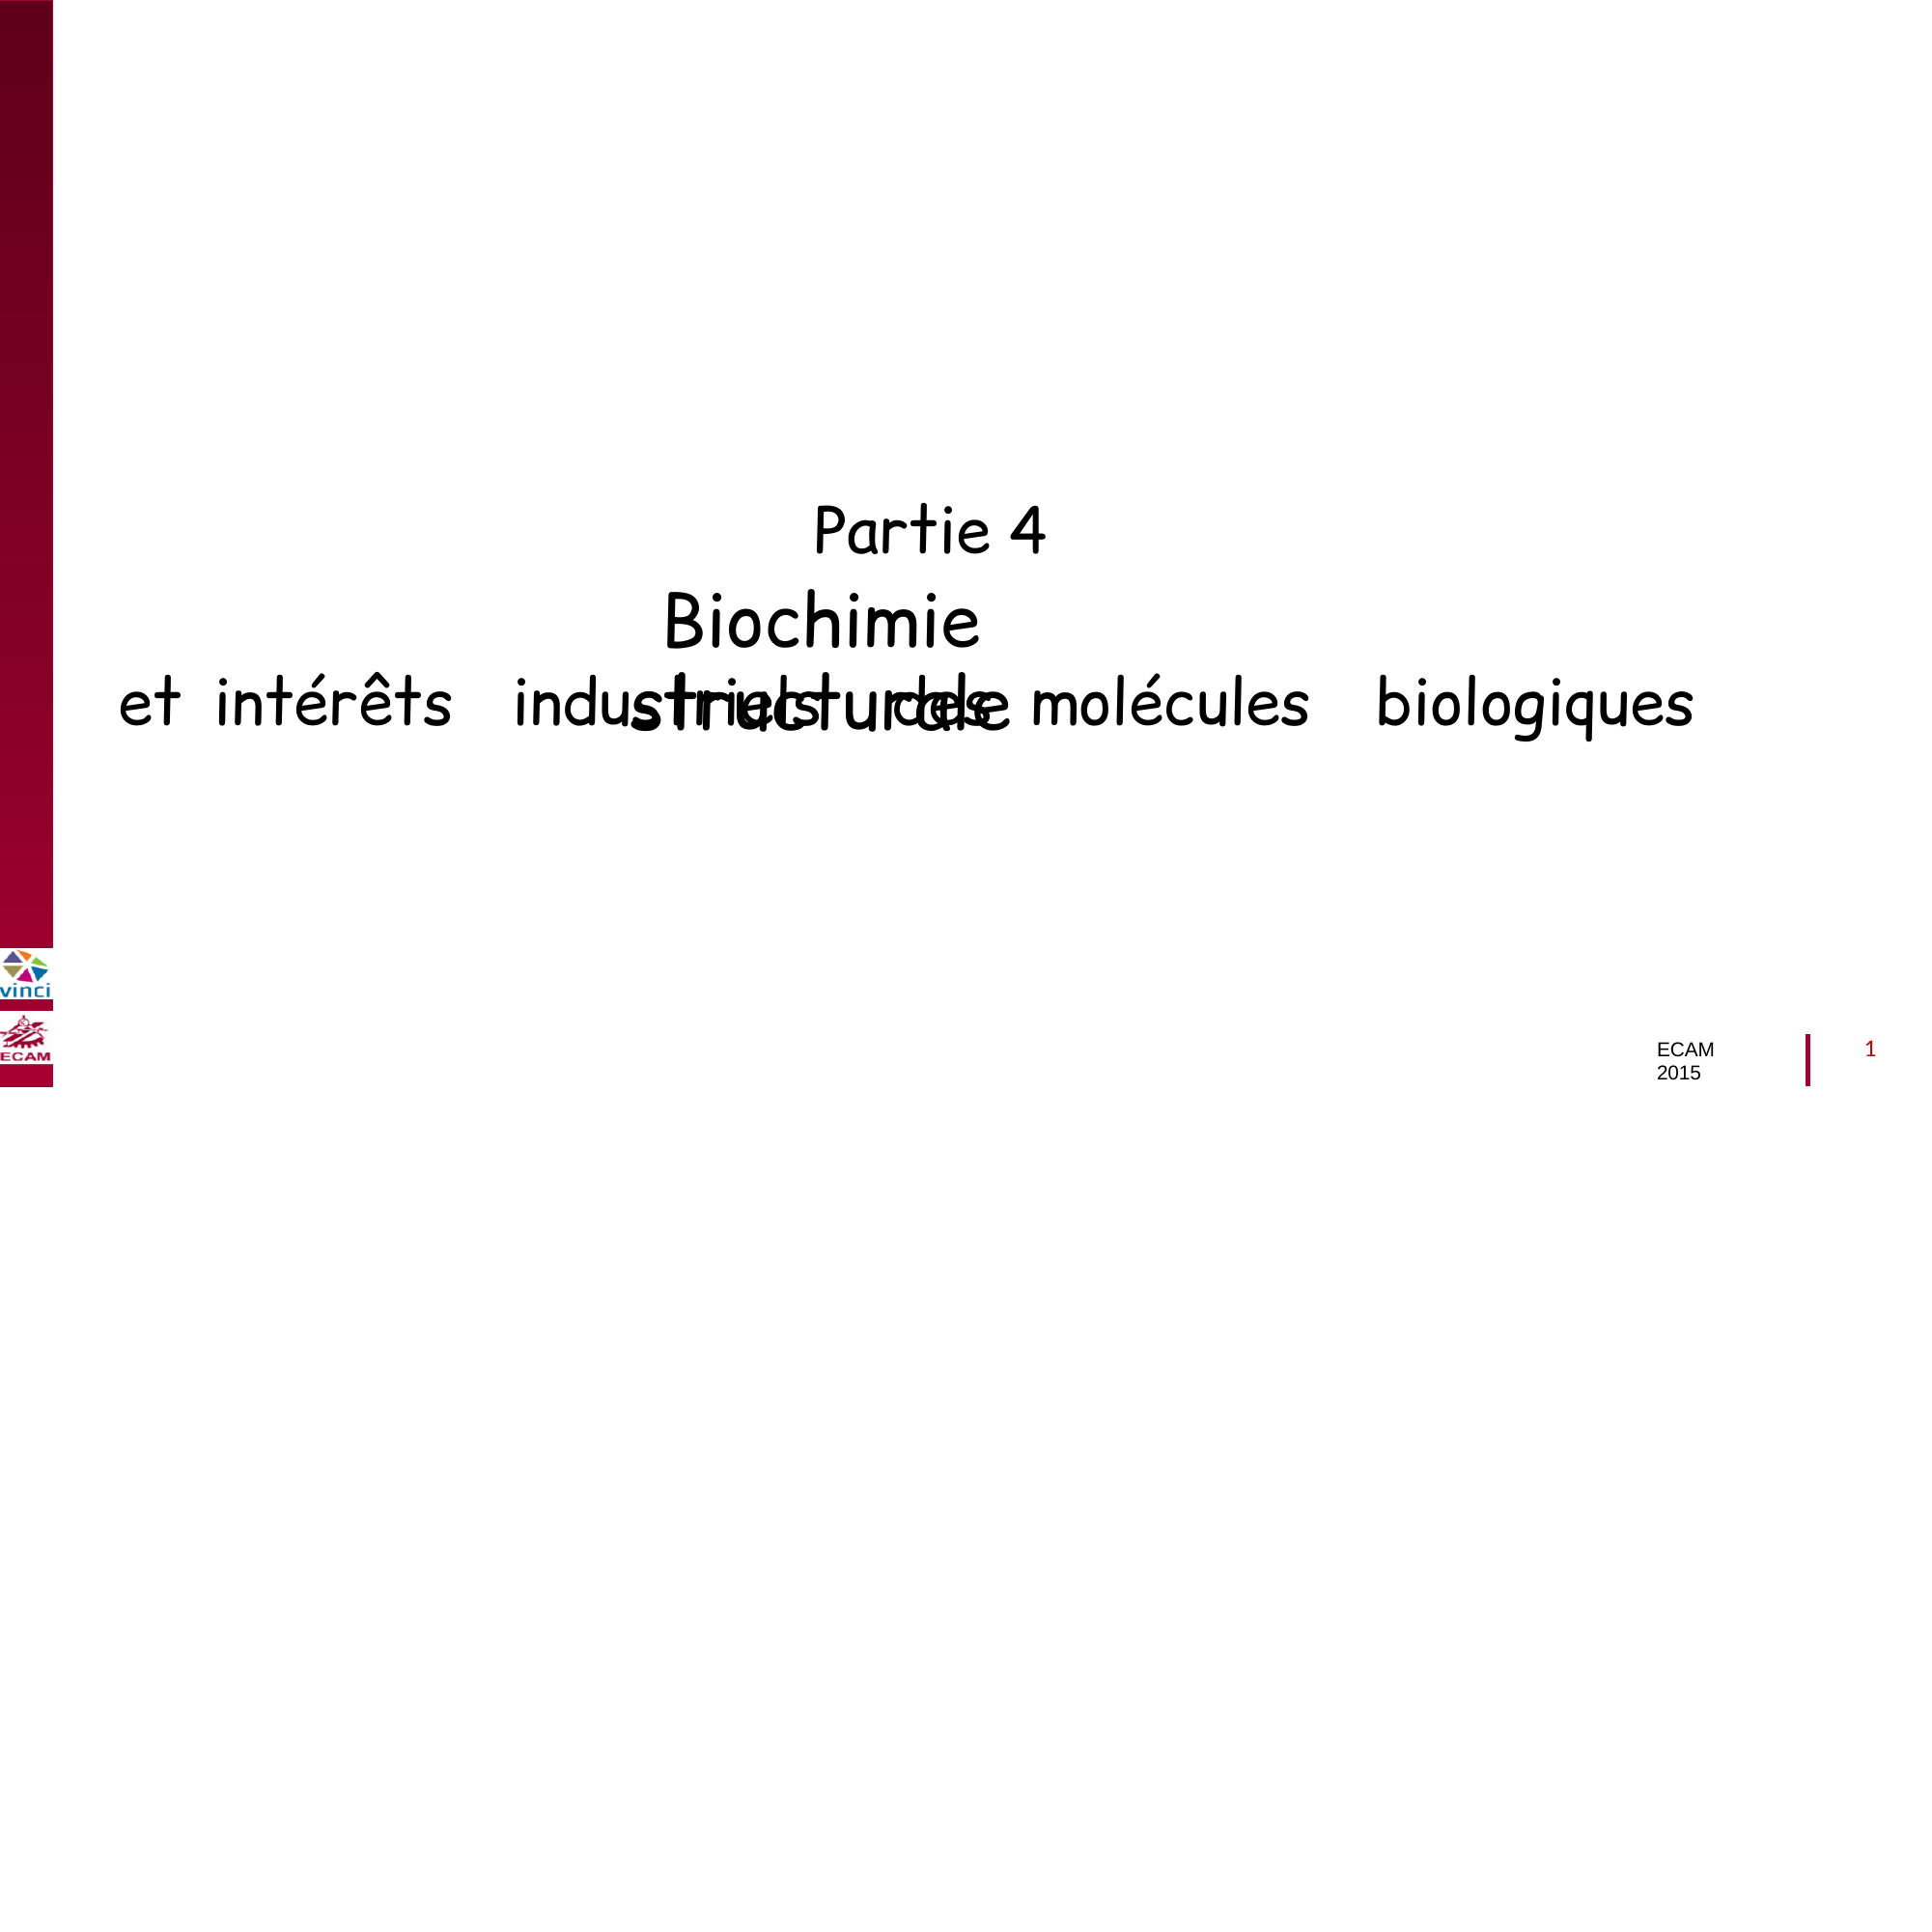

B2040-Chimie du vivant et environnement
Partie 4
Biochimie structurale
et
intérêts
industriels
des
molécules
biologiques

1
ECAM 2015